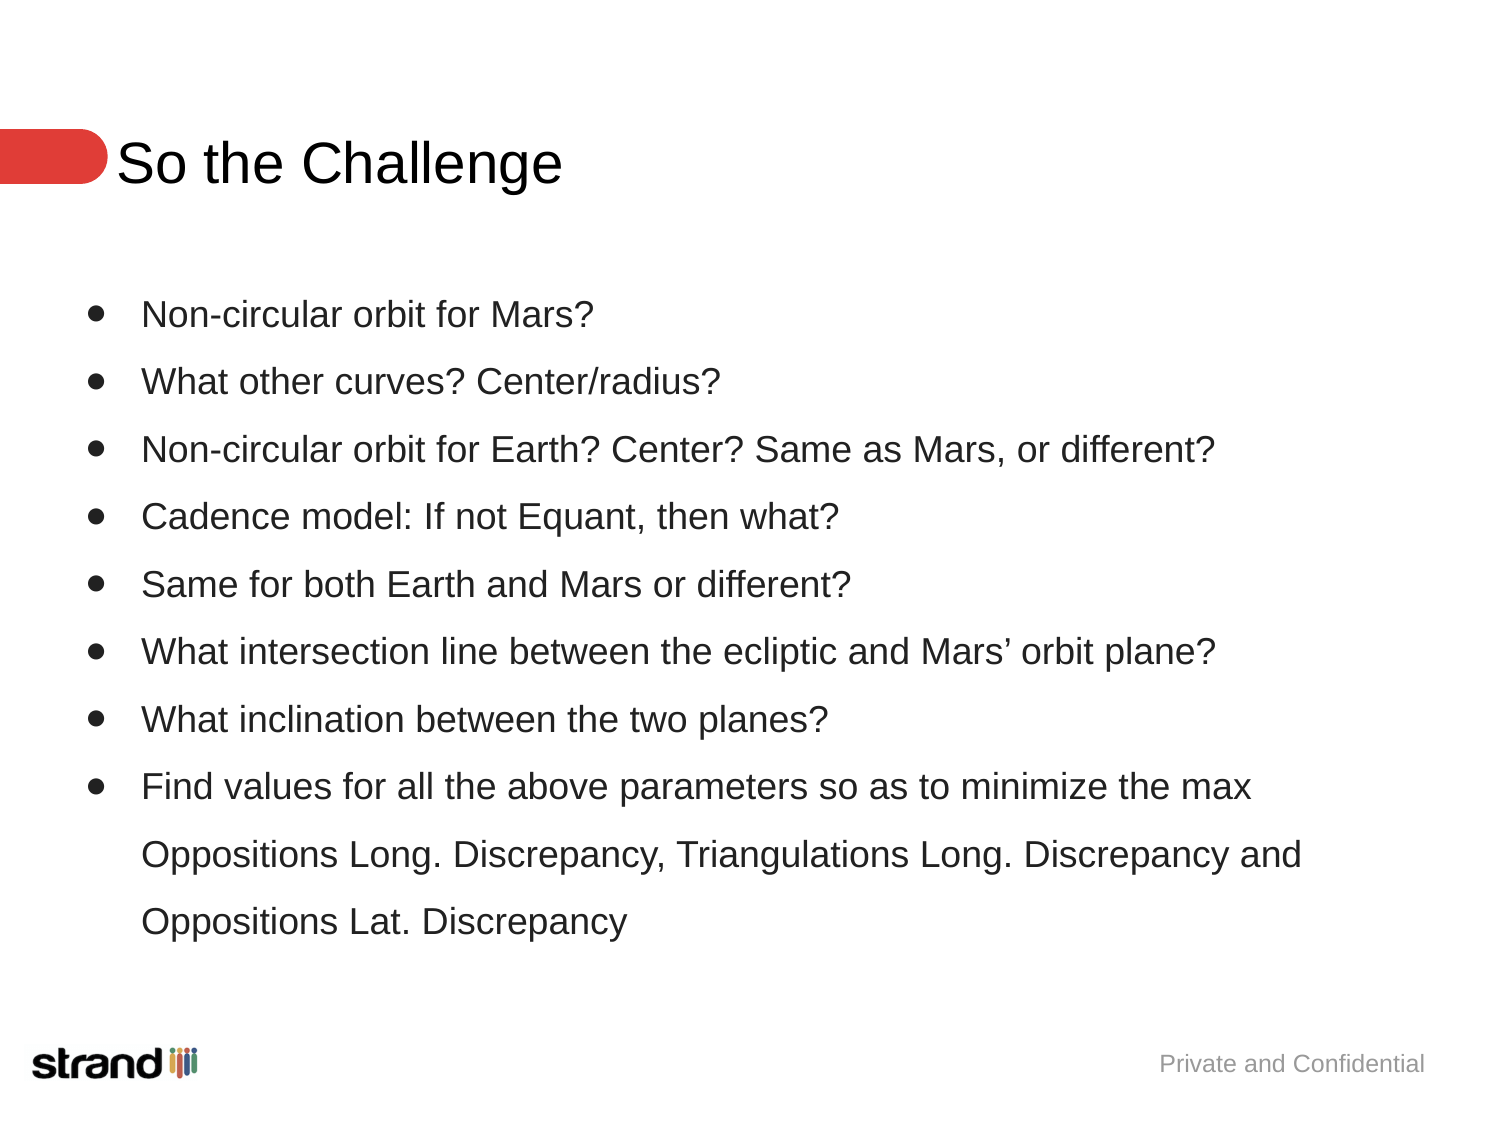

# So the Challenge
Non-circular orbit for Mars?
What other curves? Center/radius?
Non-circular orbit for Earth? Center? Same as Mars, or different?
Cadence model: If not Equant, then what?
Same for both Earth and Mars or different?
What intersection line between the ecliptic and Mars’ orbit plane?
What inclination between the two planes?
Find values for all the above parameters so as to minimize the max Oppositions Long. Discrepancy, Triangulations Long. Discrepancy and Oppositions Lat. Discrepancy